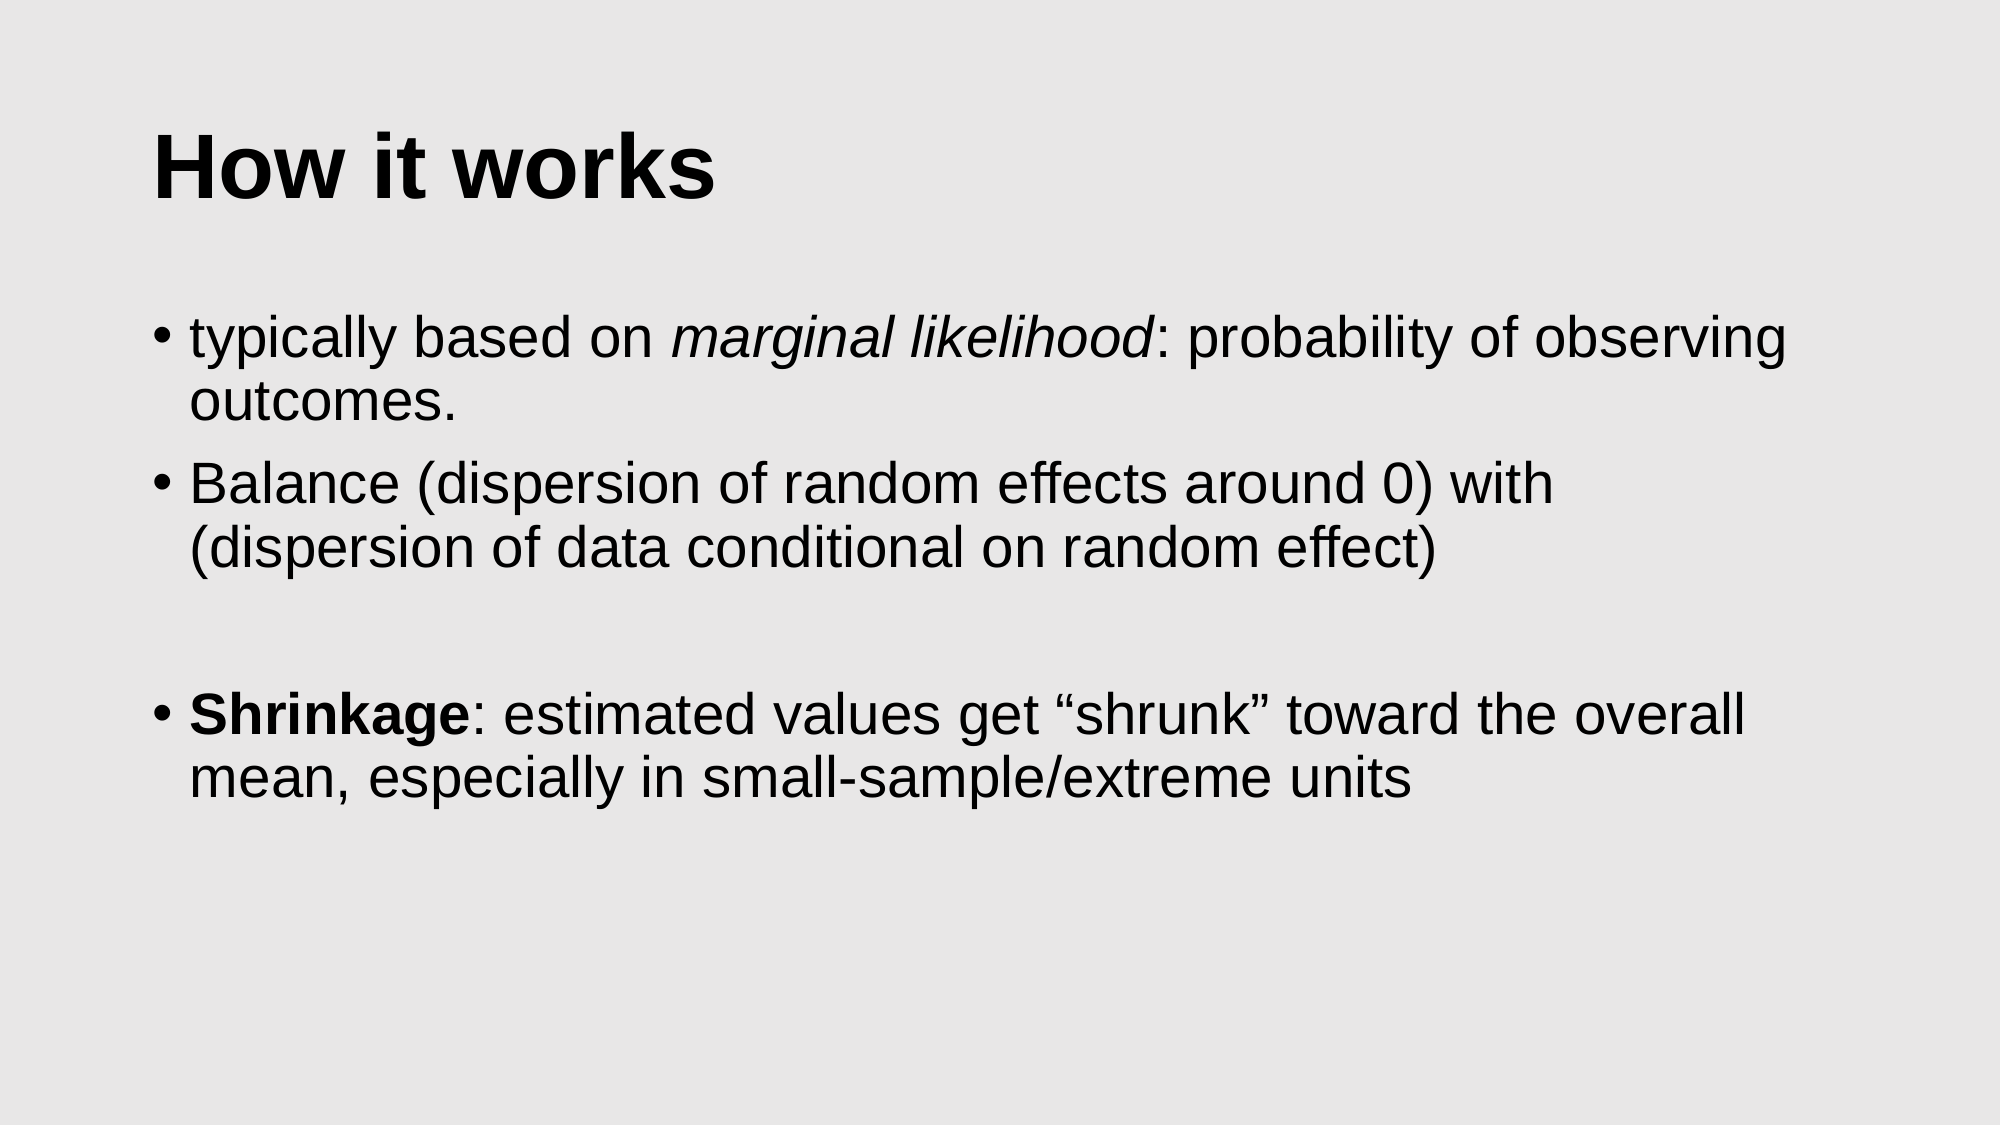

# How it works
typically based on marginal likelihood: probability of observing outcomes.
Balance (dispersion of random effects around 0) with (dispersion of data conditional on random effect)

Shrinkage: estimated values get “shrunk” toward the overall mean, especially in small-sample/extreme units